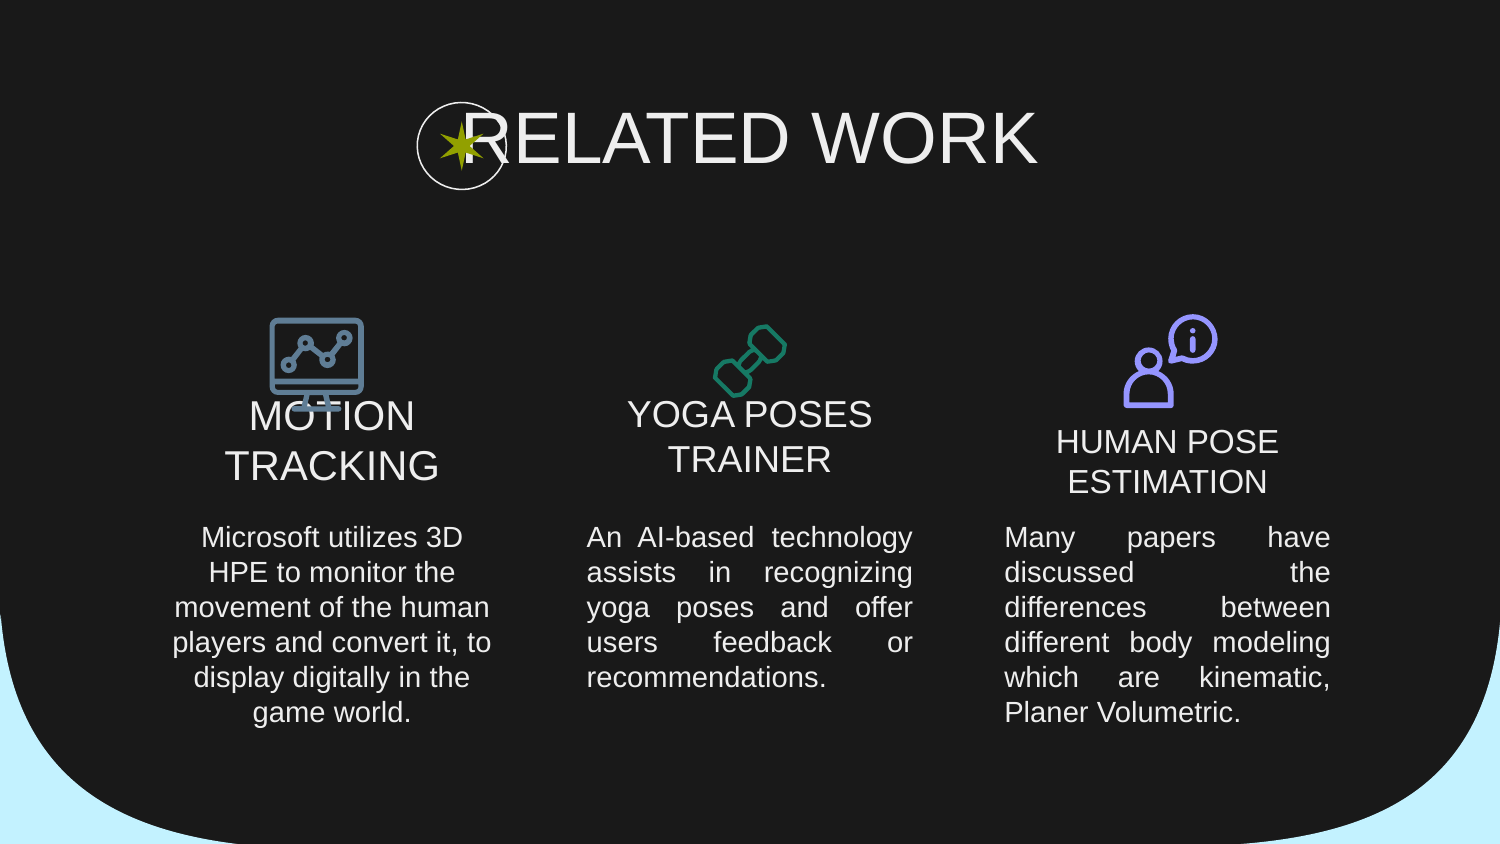

# RELATED WORK

MOTION TRACKING
HUMAN POSE ESTIMATION
YOGA POSES TRAINER
Microsoft utilizes 3D HPE to monitor the movement of the human players and convert it, to display digitally in the game world.
An AI-based technology assists in recognizing yoga poses and offer users feedback or recommendations.
Many papers have discussed the differences between different body modeling which are kinematic, Planer Volumetric.